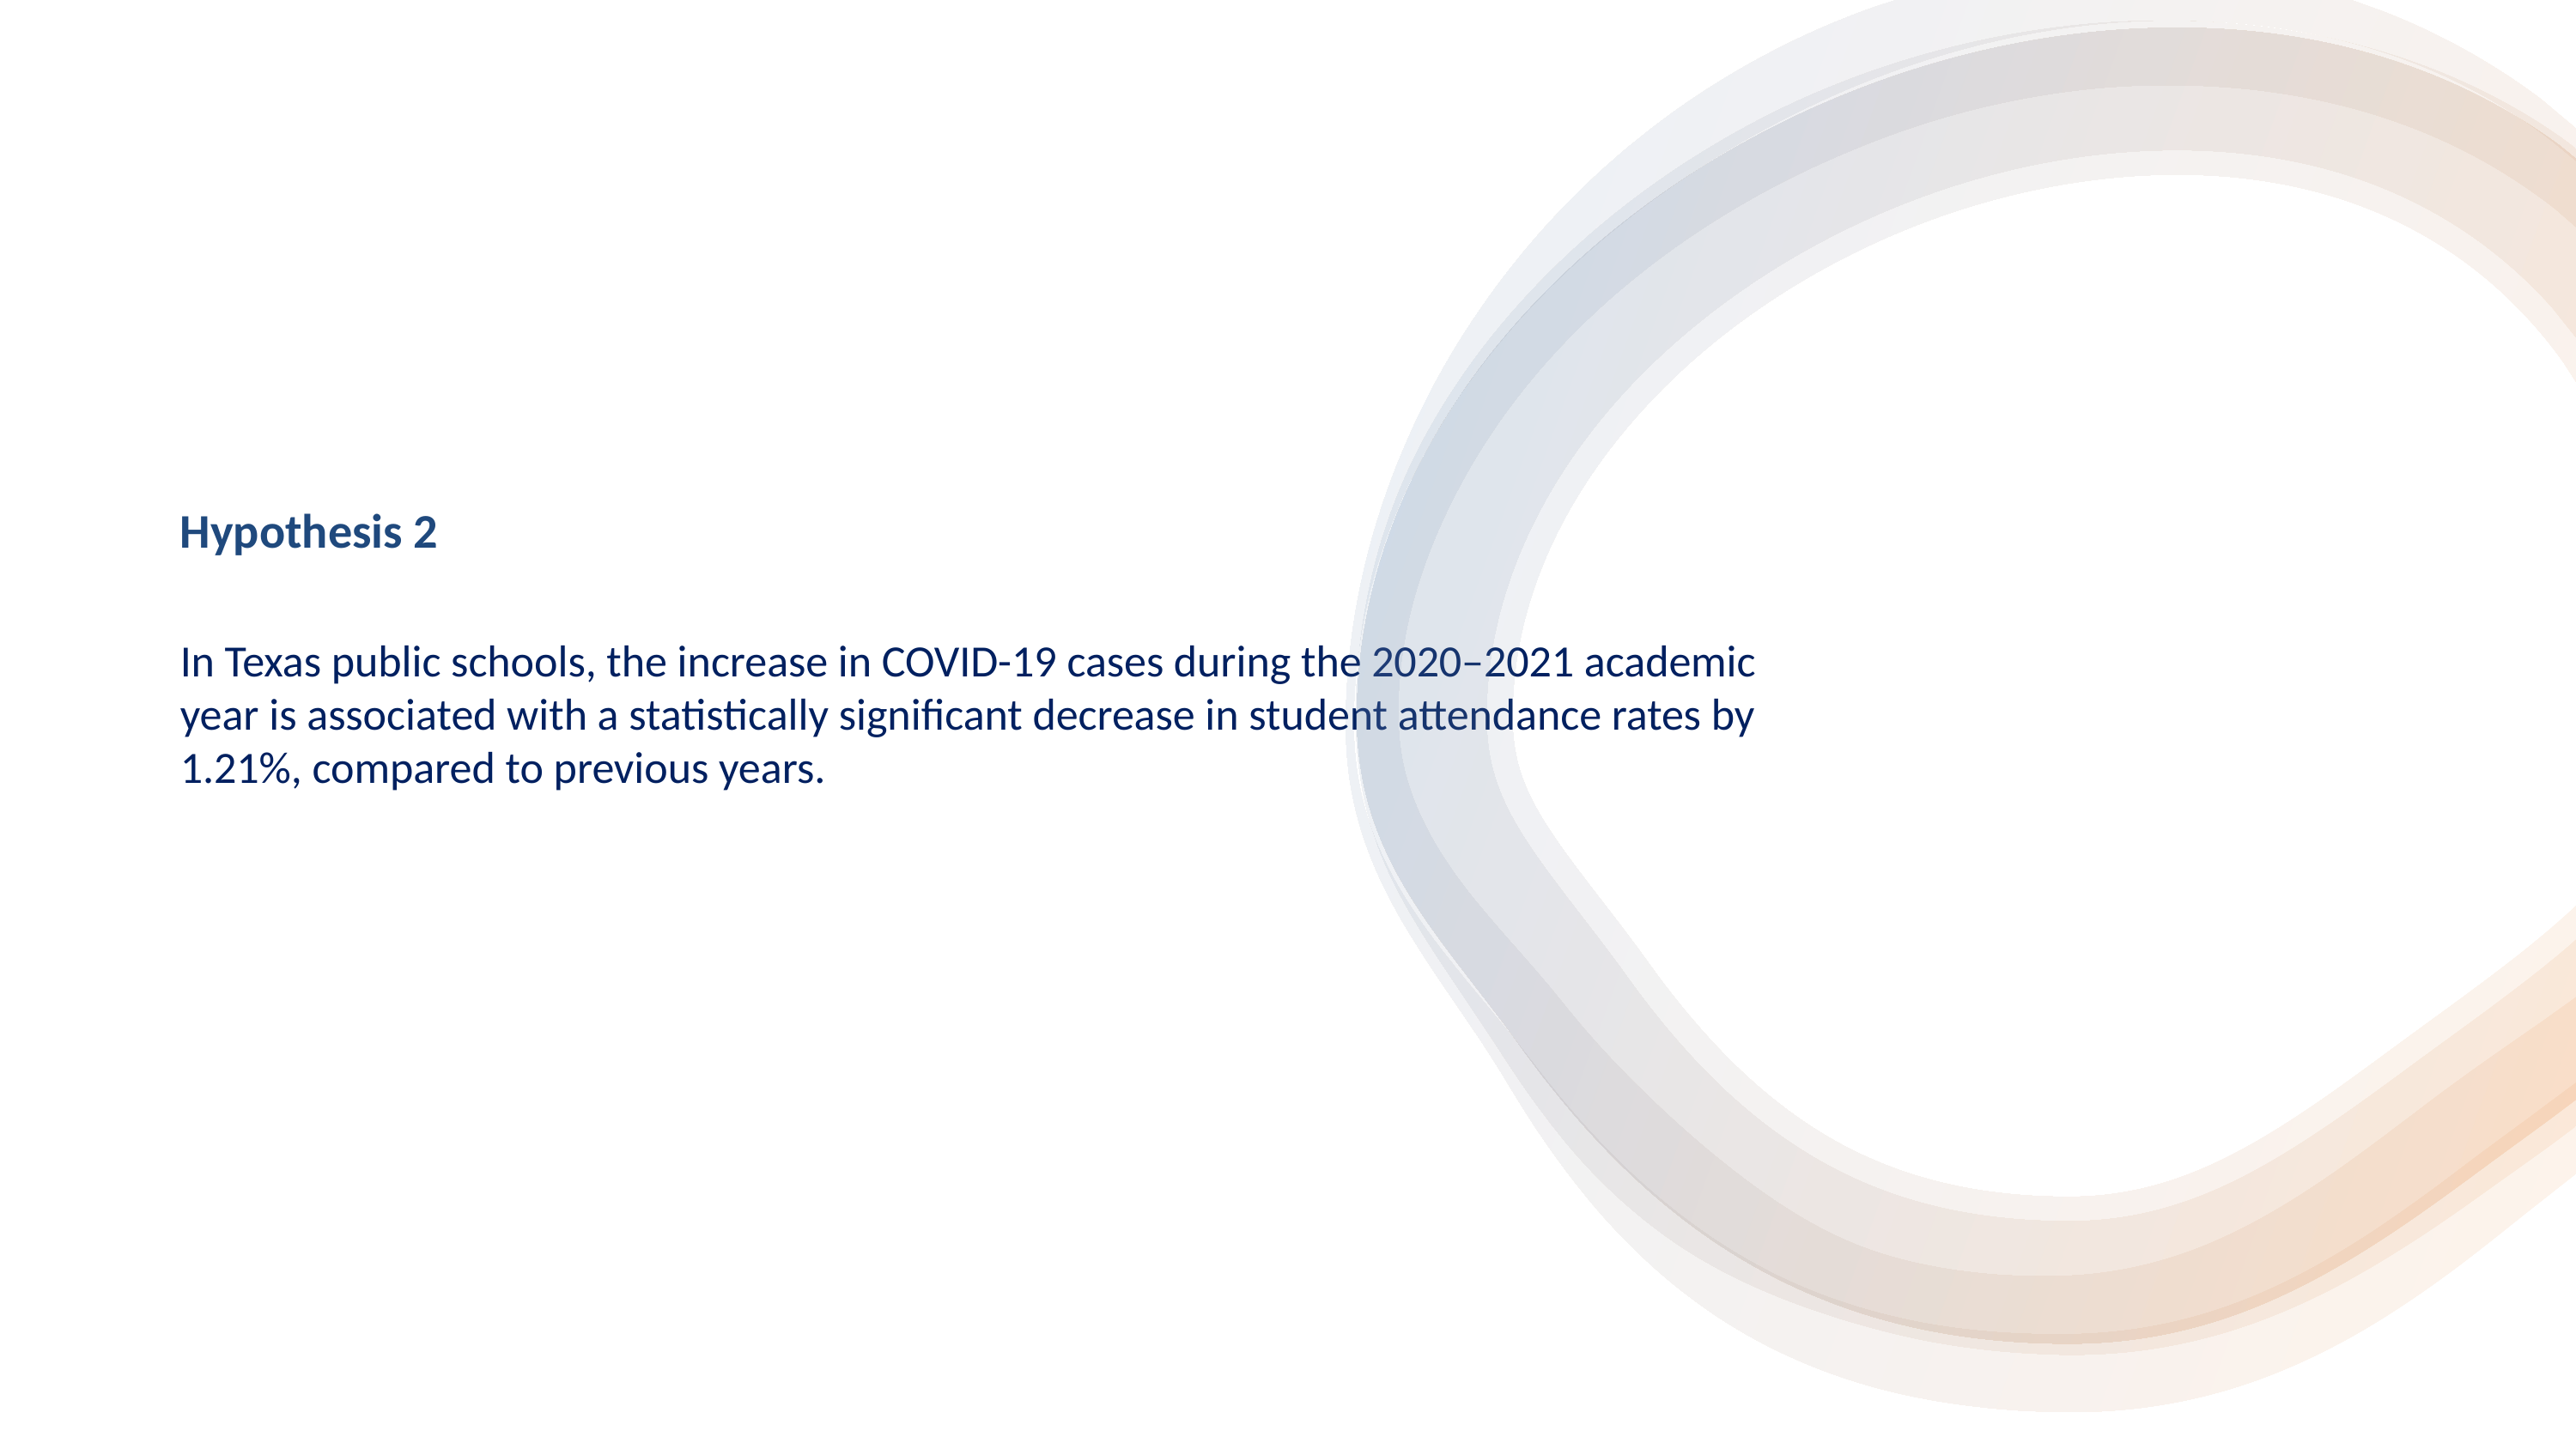

Hypothesis 2

In Texas public schools, the increase in COVID-19 cases during the 2020–2021 academic year is associated with a statistically significant decrease in student attendance rates by 1.21%, compared to previous years.